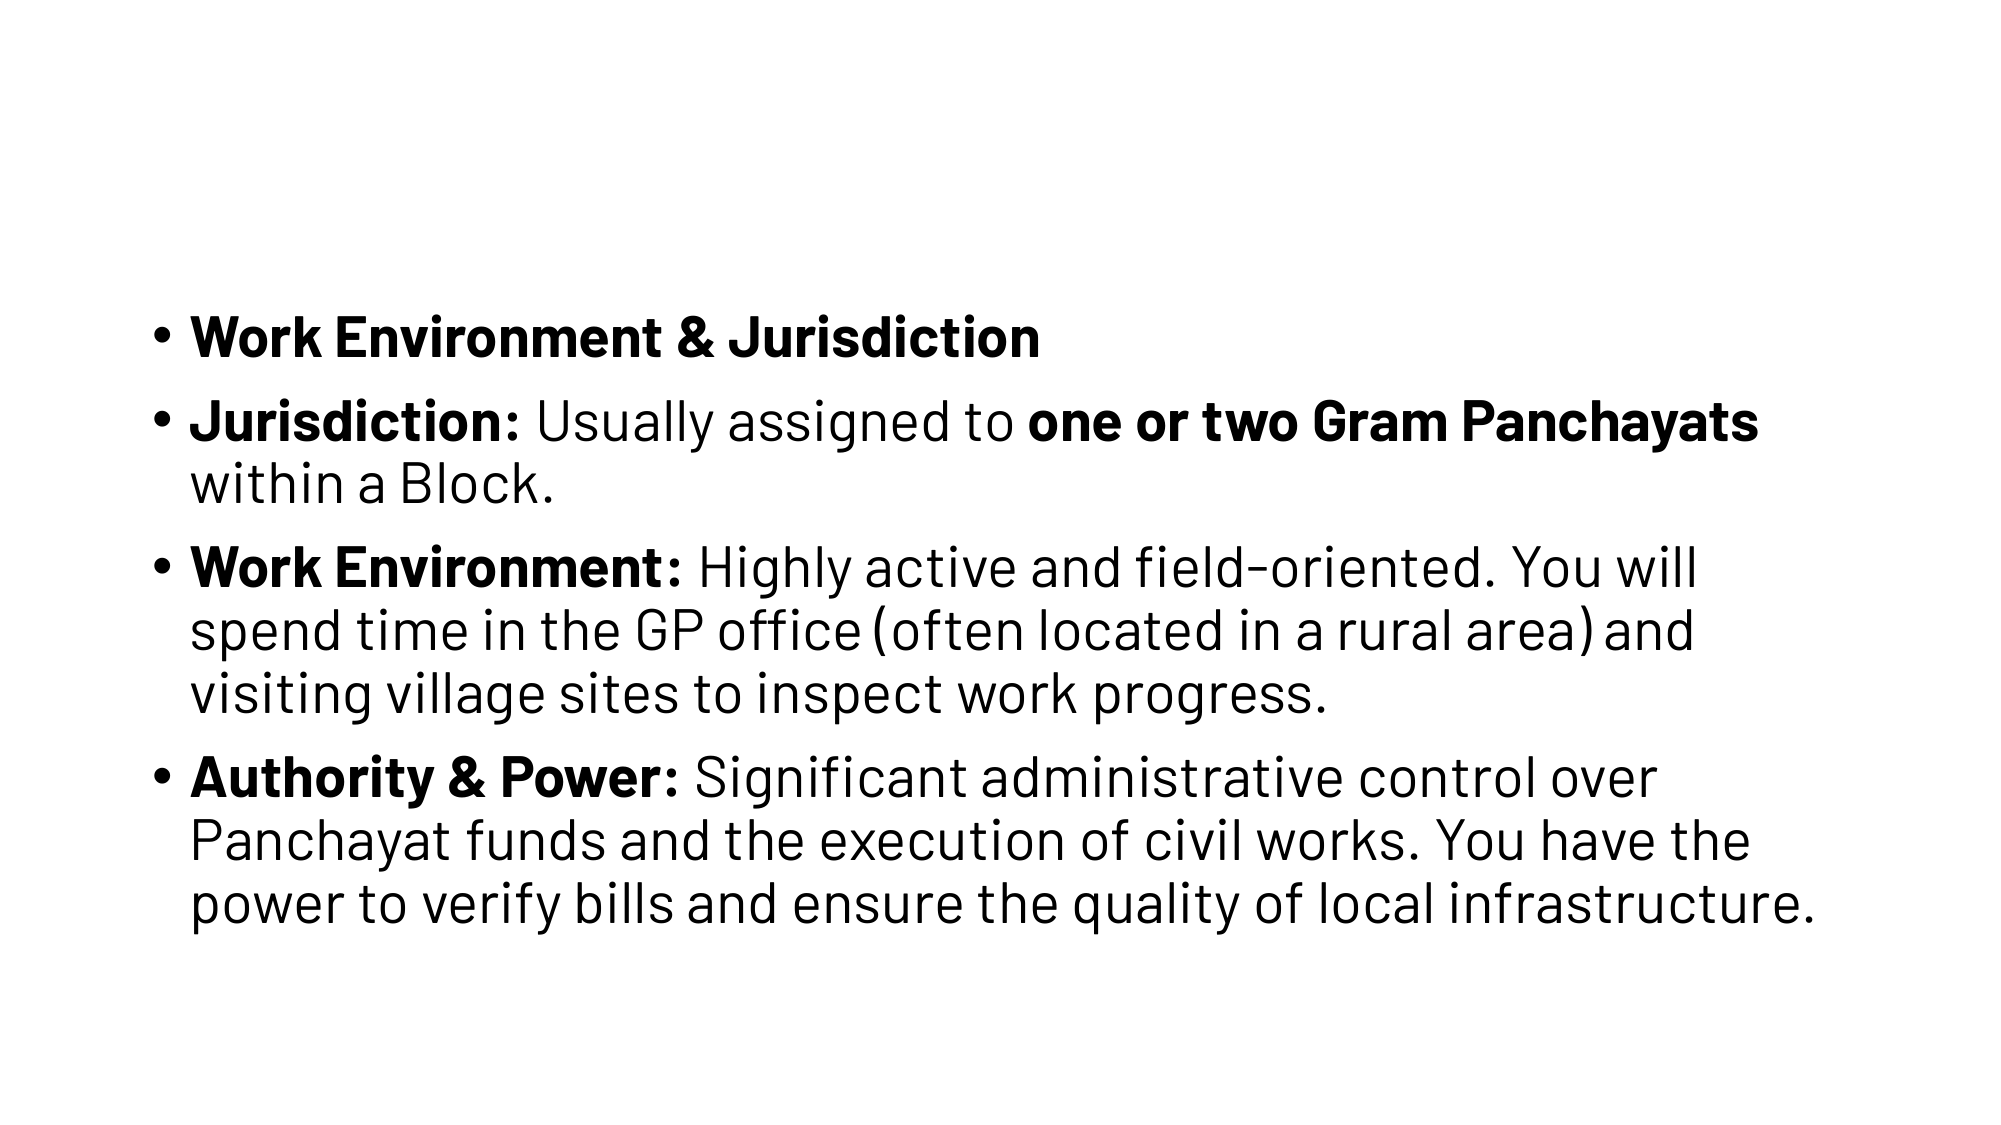

Work Environment & Jurisdiction
Jurisdiction: Usually assigned to one or two Gram Panchayats within a Block.
Work Environment: Highly active and field-oriented. You will spend time in the GP office (often located in a rural area) and visiting village sites to inspect work progress.
Authority & Power: Significant administrative control over Panchayat funds and the execution of civil works. You have the power to verify bills and ensure the quality of local infrastructure.